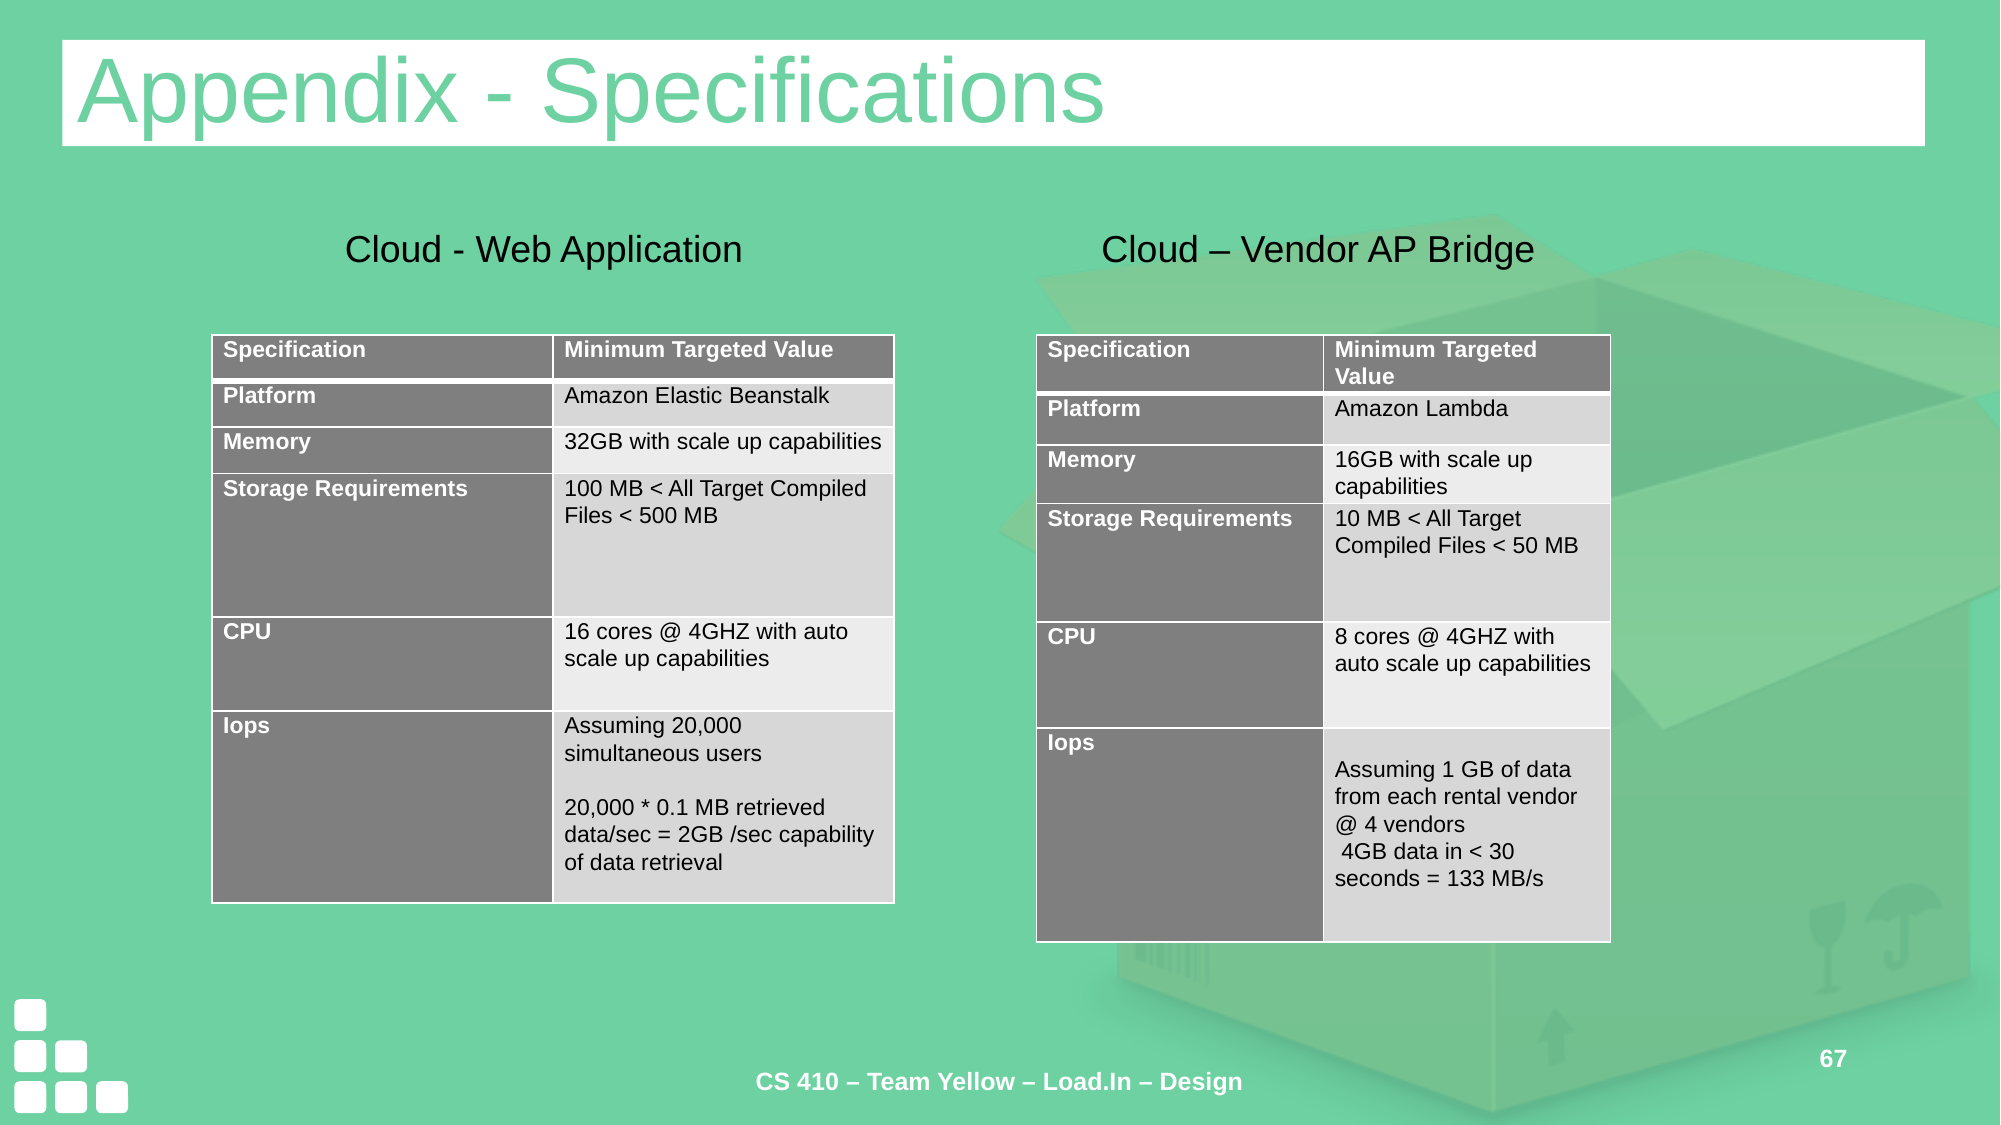

Appendix - Specifications
Cloud - Web Application
Cloud – Vendor AP Bridge
| Specification | Minimum Targeted Value |
| --- | --- |
| Platform | Amazon Elastic Beanstalk |
| Memory | 32GB with scale up capabilities |
| Storage Requirements | 100 MB < All Target Compiled Files < 500 MB |
| CPU | 16 cores @ 4GHZ with auto scale up capabilities |
| Iops | Assuming 20,000 simultaneous users   20,000 \* 0.1 MB retrieved data/sec = 2GB /sec capability of data retrieval |
| Specification | Minimum Targeted Value |
| --- | --- |
| Platform | Amazon Lambda |
| Memory | 16GB with scale up capabilities |
| Storage Requirements | 10 MB < All Target Compiled Files < 50 MB |
| CPU | 8 cores @ 4GHZ with auto scale up capabilities |
| Iops | Assuming 1 GB of data from each rental vendor @ 4 vendors 4GB data in < 30 seconds = 133 MB/s |
CS 410 – Team Yellow – Load.In – Design
67